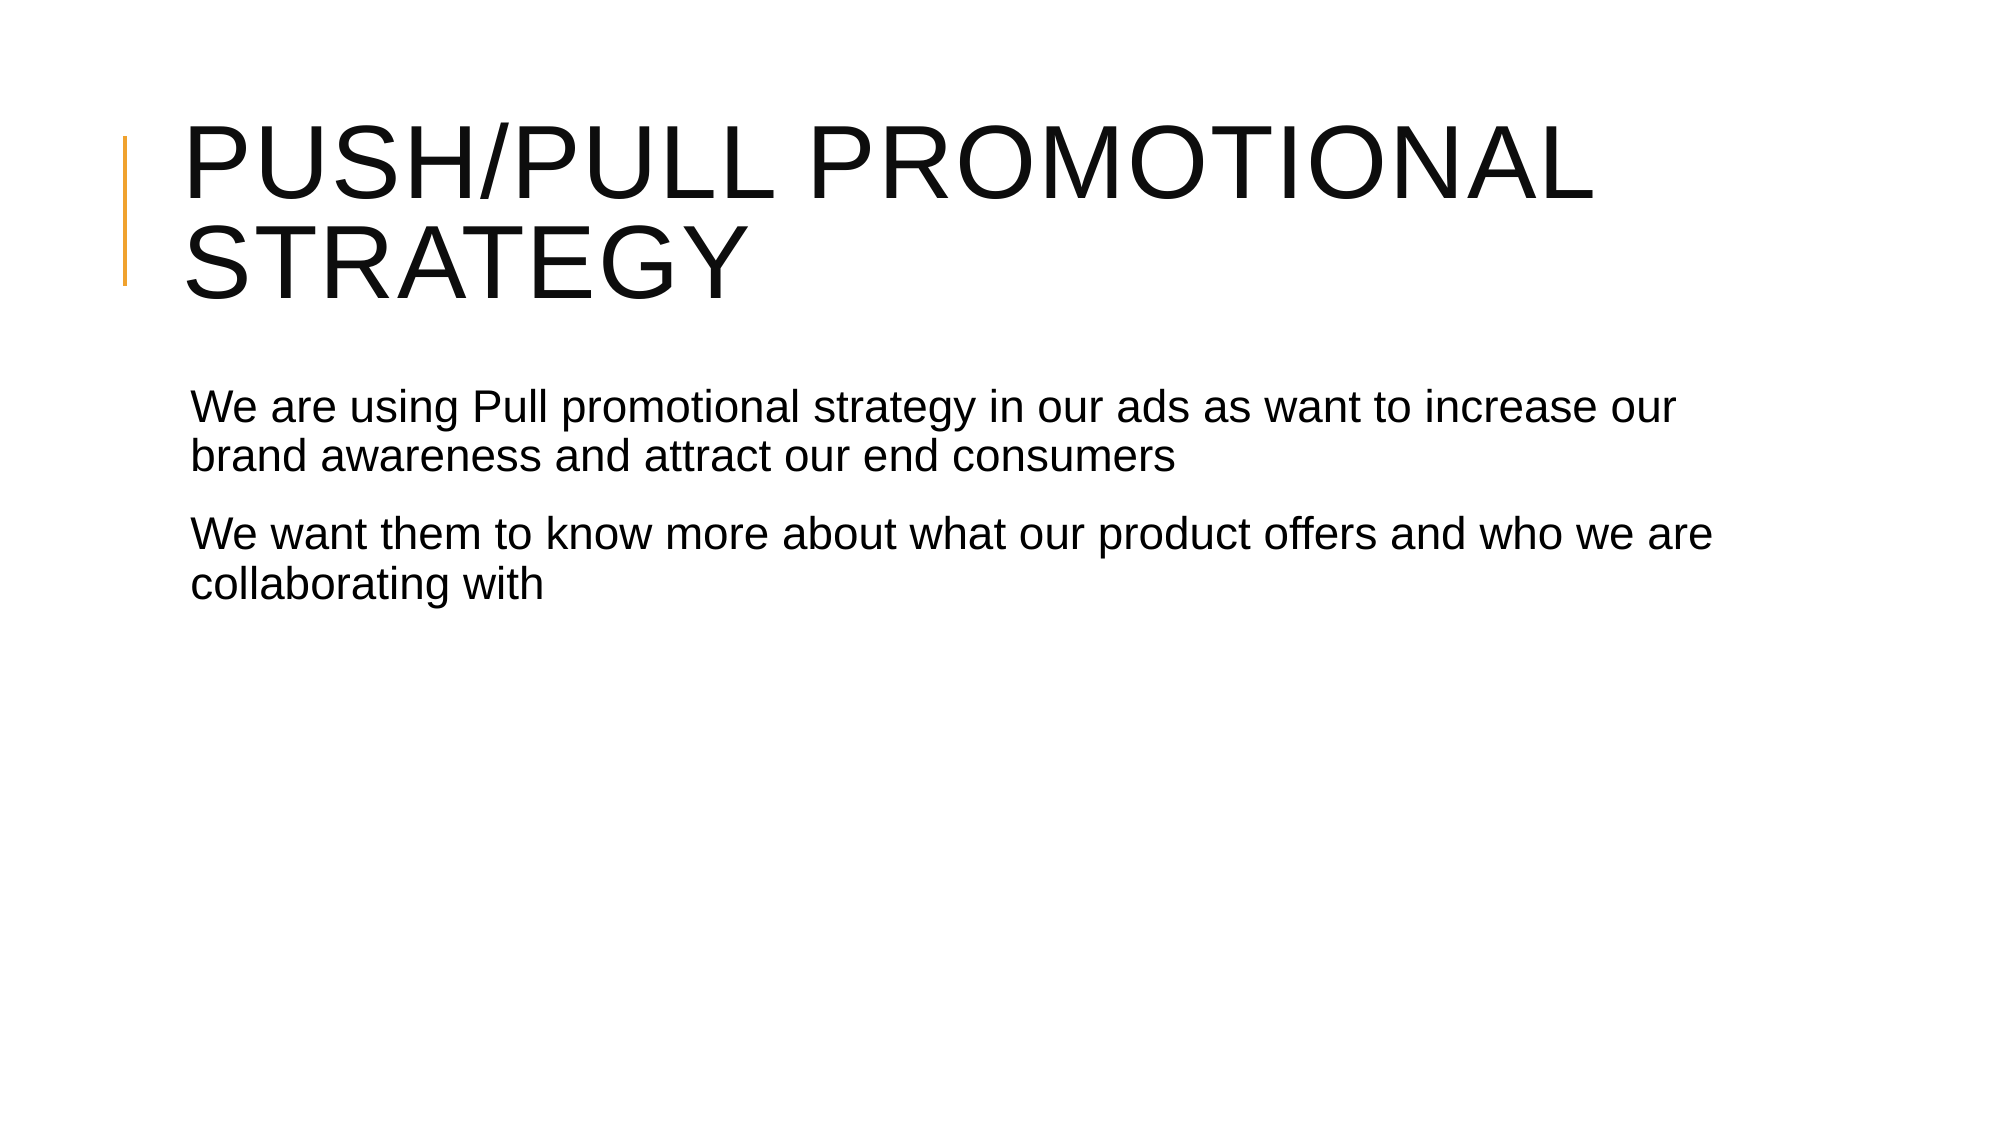

# Push/Pull Promotional Strategy
We are using Pull promotional strategy in our ads as want to increase our brand awareness and attract our end consumers
We want them to know more about what our product offers and who we are collaborating with